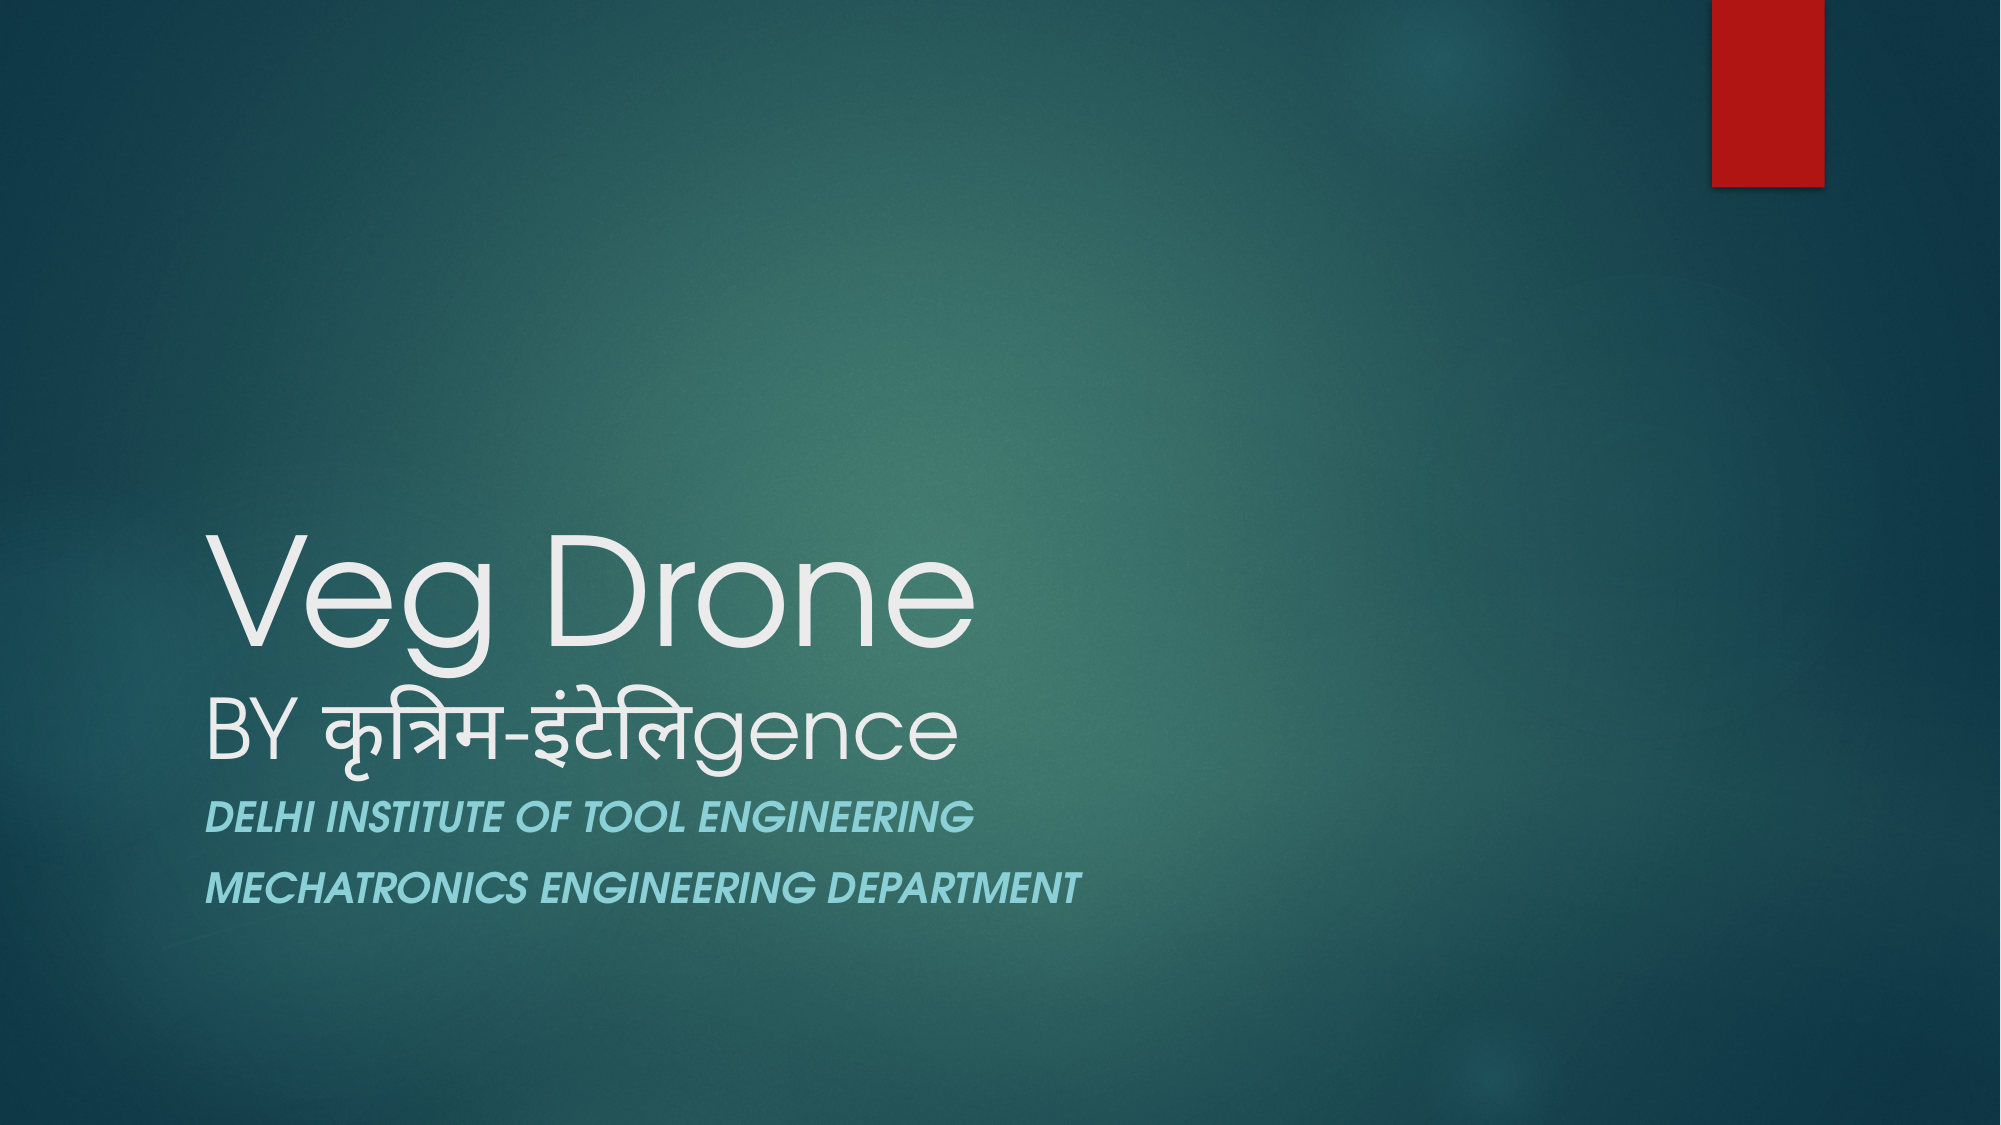

# Veg Drone BY कृत्रिम-इंटेलिgence
Delhi Institute of Tool Engineering
mechatronics Engineering department